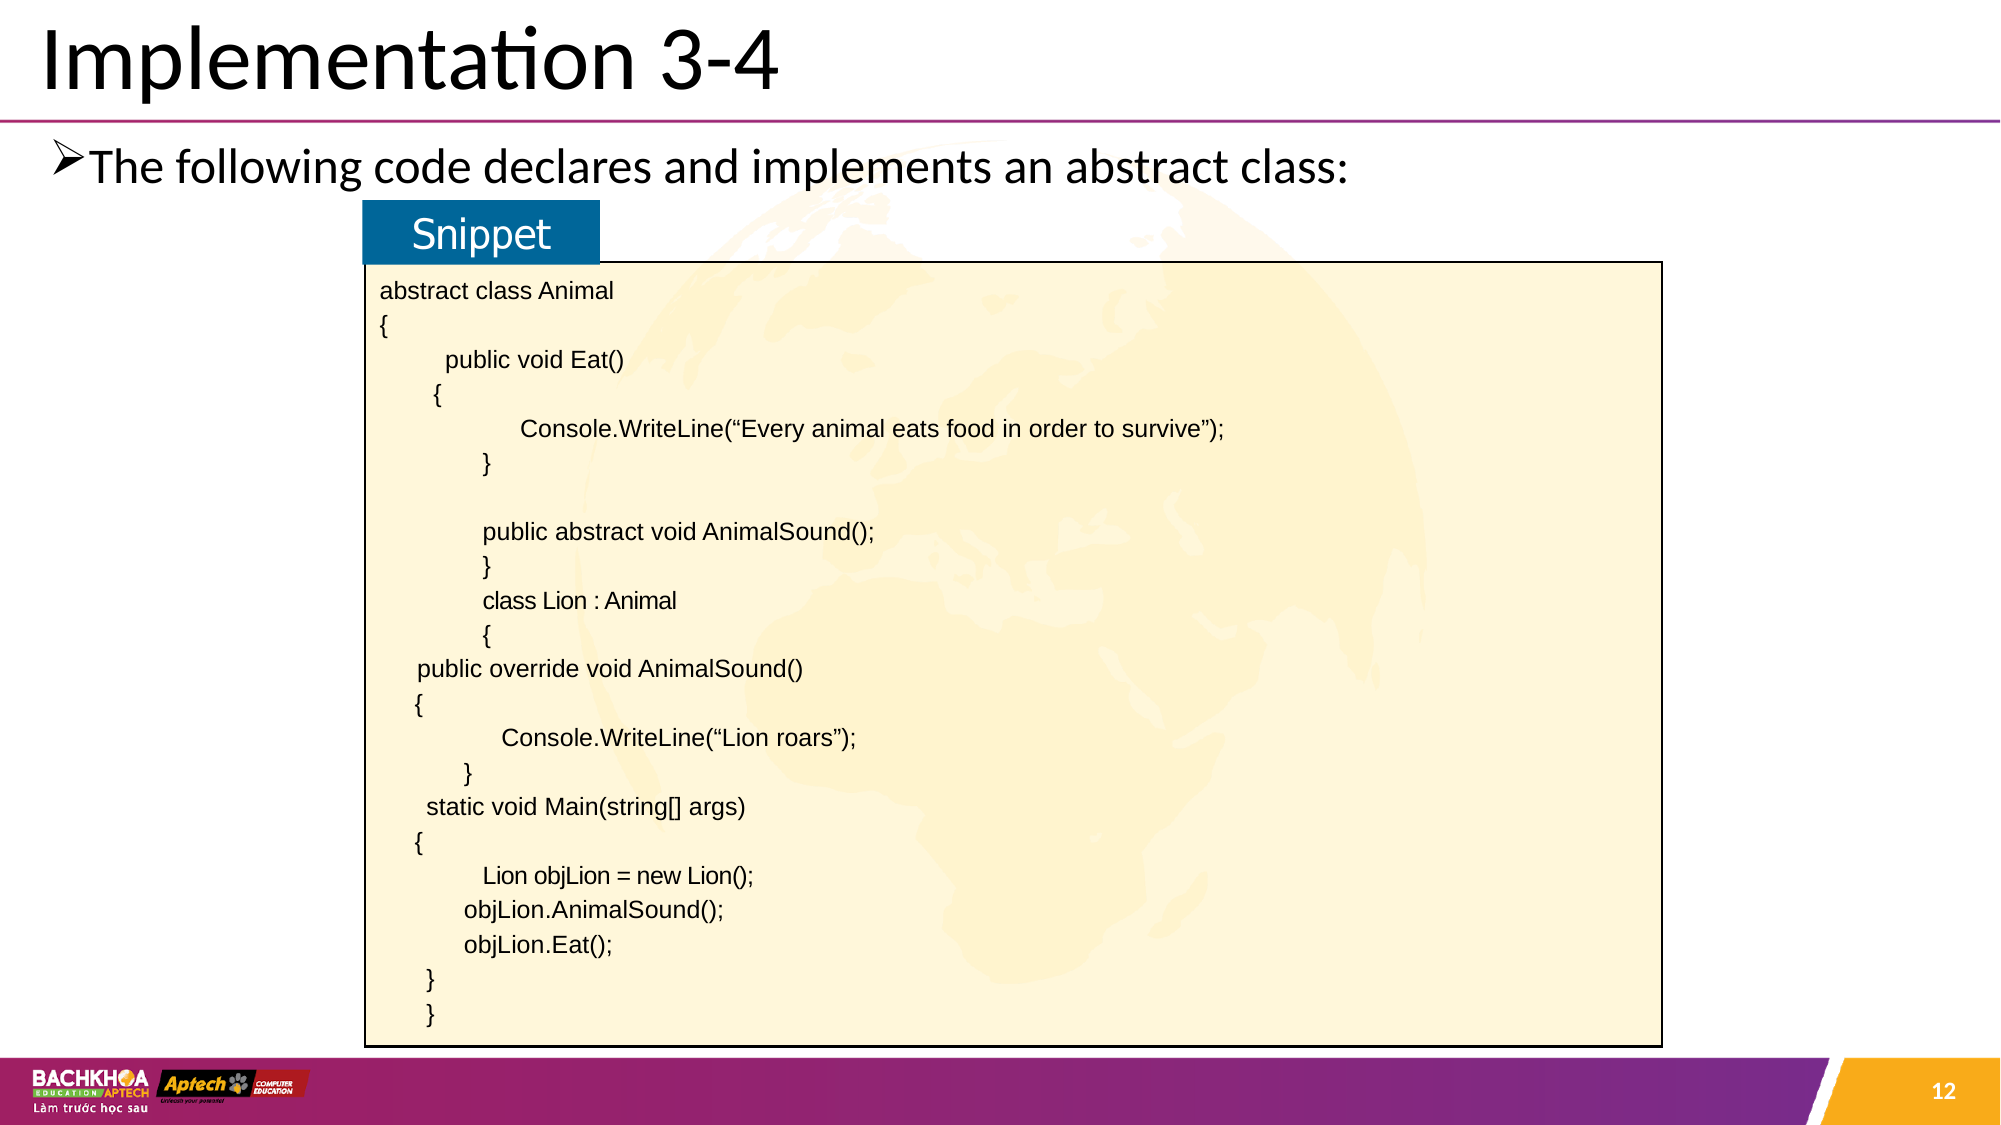

# Implementation 3-4
The following code declares and implements an abstract class:

Snippet
abstract class Animal
{
public void Eat()
 {
Console.WriteLine(“Every animal eats food in order to survive”);
}

public abstract void AnimalSound();
}
class Lion : Animal
{
public override void AnimalSound()
 {
Console.WriteLine(“Lion roars”);
}
static void Main(string[] args)
 {
Lion objLion = new Lion();
objLion.AnimalSound();
objLion.Eat();
}
}
12